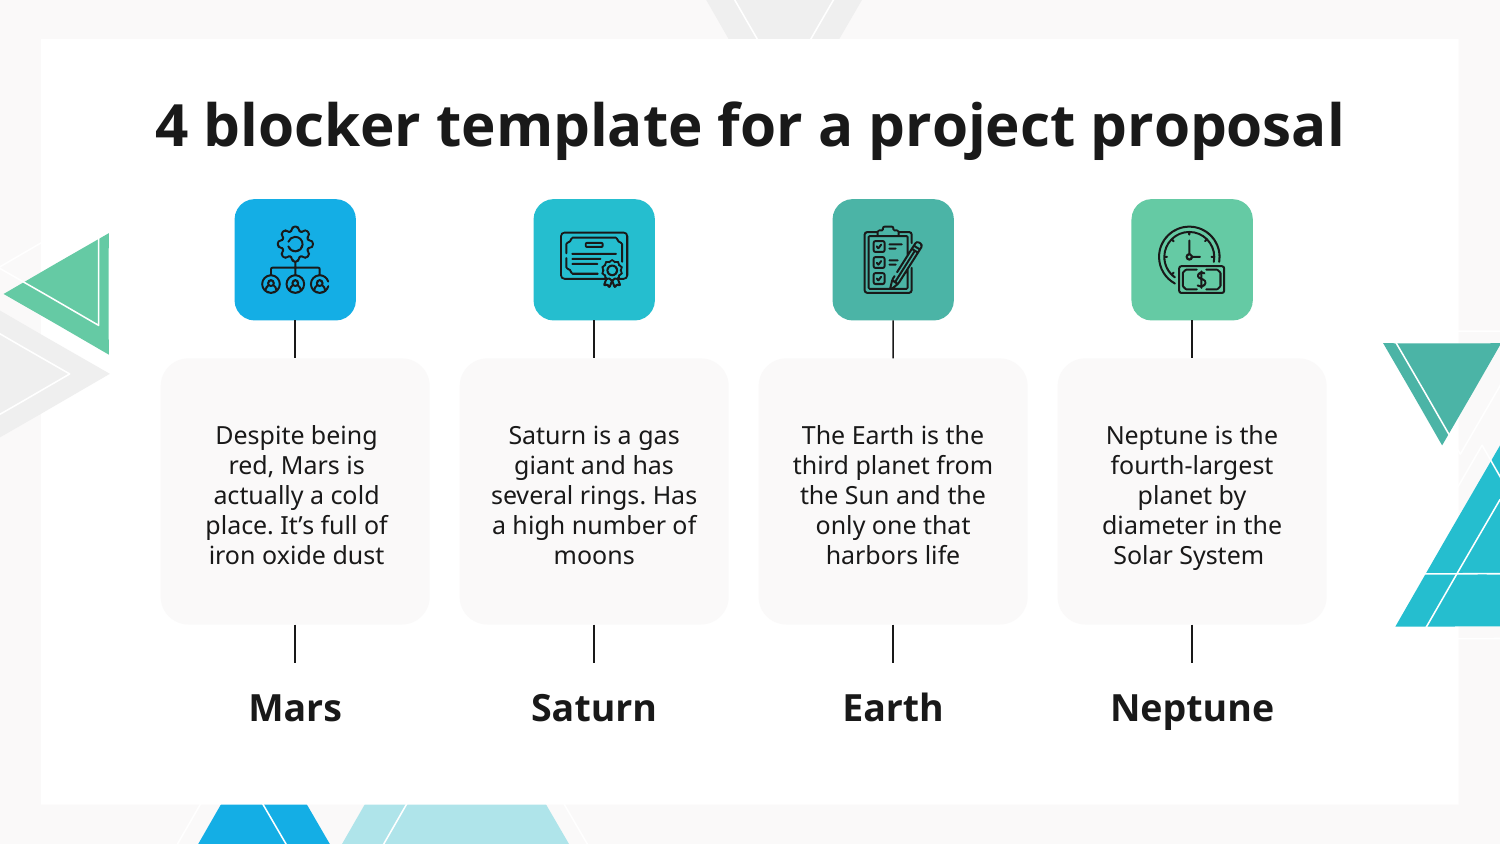

# 4 blocker template for a project proposal

Despite being red, Mars is actually a cold place. It’s full of iron oxide dust
Saturn is a gas giant and has several rings. Has a high number of moons
The Earth is the third planet from the Sun and the only one that harbors life
Neptune is the fourth-largest planet by diameter in the Solar System

Mars
Saturn
Earth
Neptune